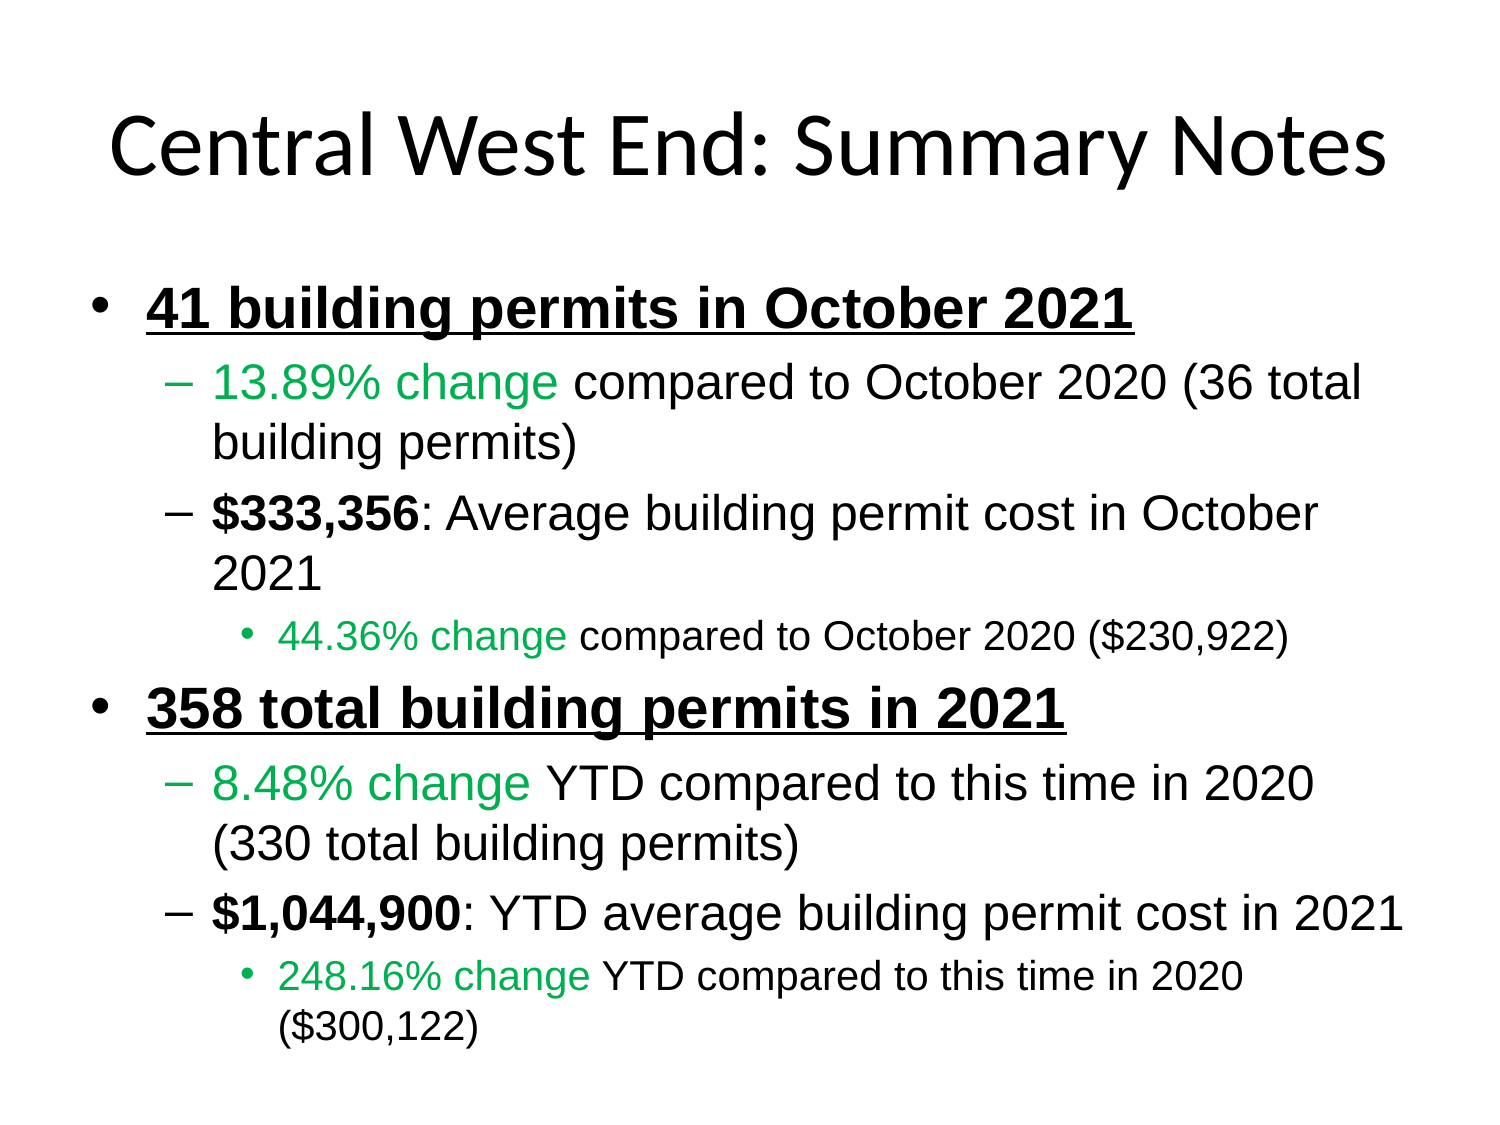

# Central West End: Summary Notes
41 building permits in October 2021
13.89% change compared to October 2020 (36 total building permits)
$333,356: Average building permit cost in October 2021
44.36% change compared to October 2020 ($230,922)
358 total building permits in 2021
8.48% change YTD compared to this time in 2020 (330 total building permits)
$1,044,900: YTD average building permit cost in 2021
248.16% change YTD compared to this time in 2020 ($300,122)